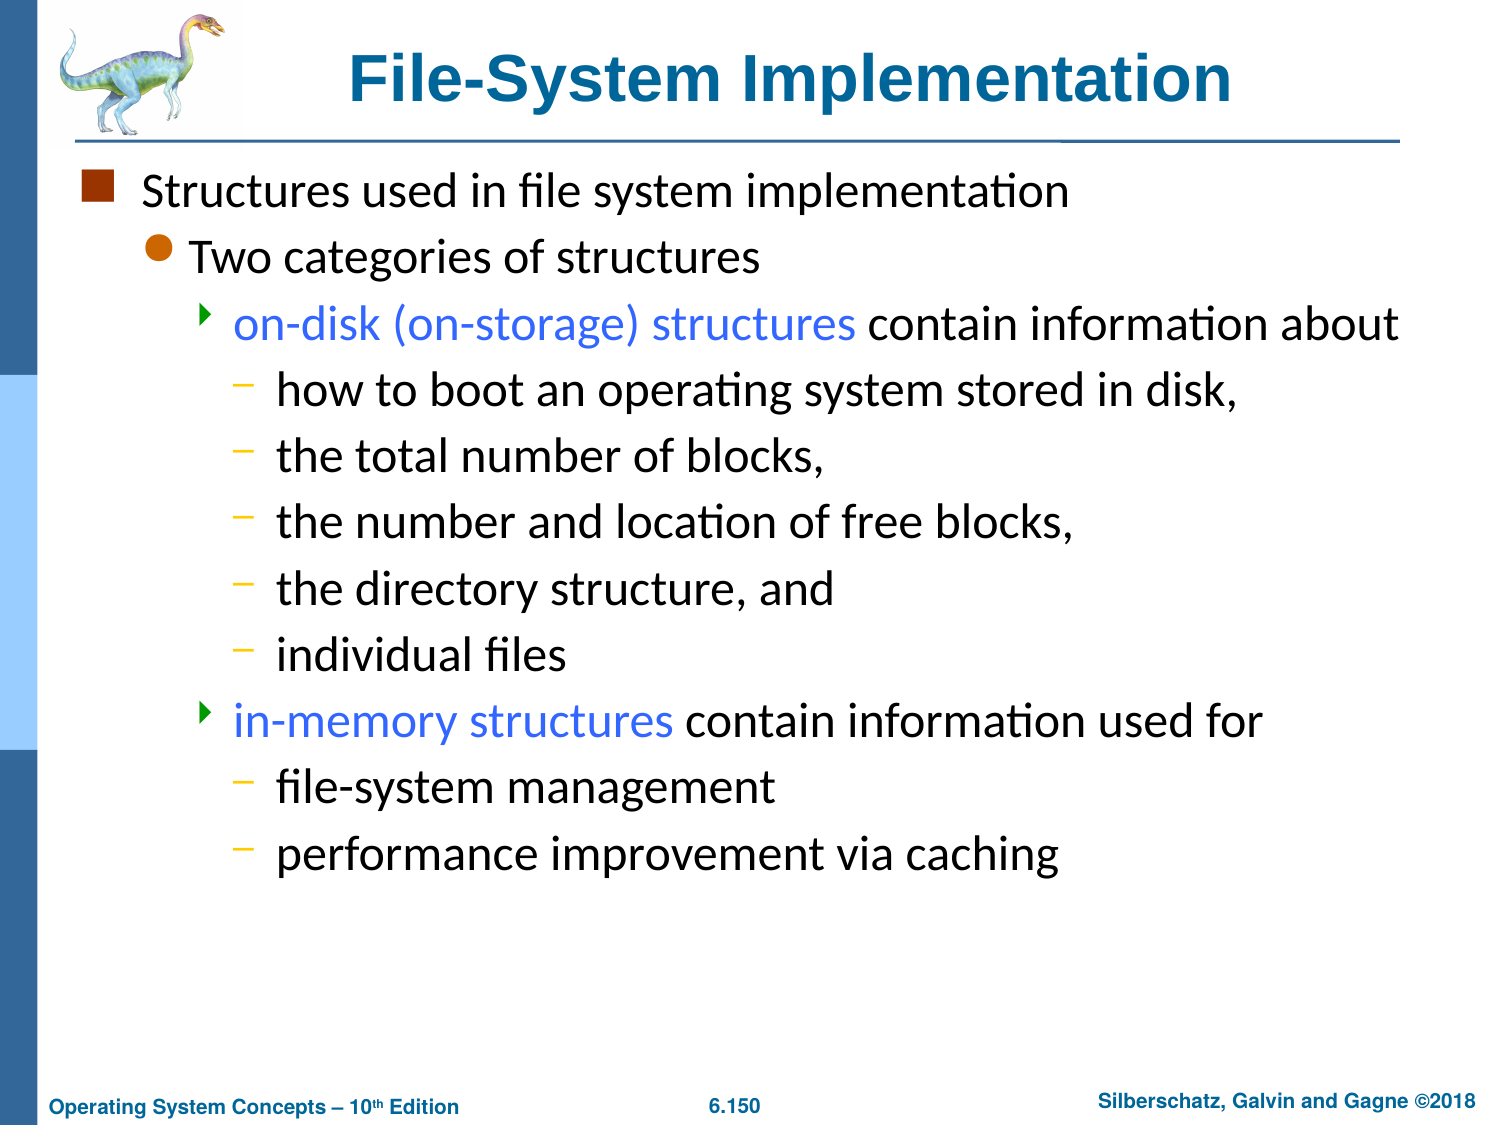

# File-System Implementation
Structures used in file system implementation
Two categories of structures
on-disk (on-storage) structures contain information about
how to boot an operating system stored in disk,
the total number of blocks,
the number and location of free blocks,
the directory structure, and
individual files
in-memory structures contain information used for
file-system management
performance improvement via caching